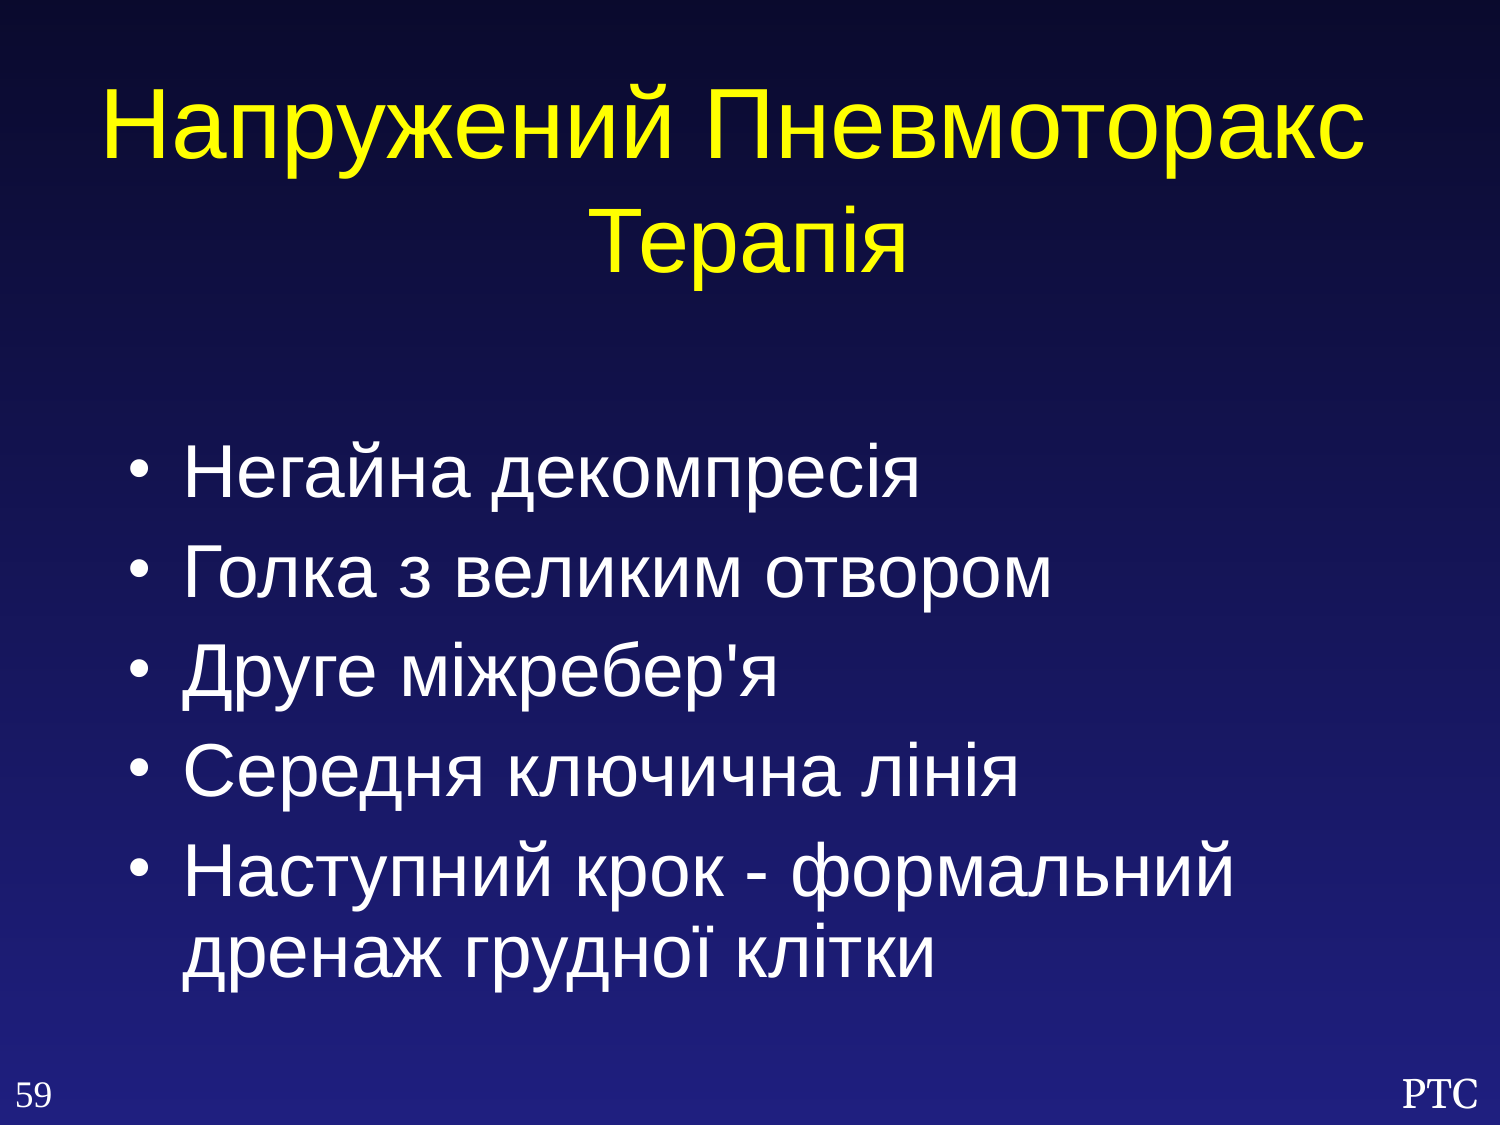

Напружений Пневмоторакс
Терапія
Негайна декомпресія
Голка з великим отвором
Друге міжребер'я
Середня ключична лінія
Наступний крок - формальний дренаж грудної клітки
59